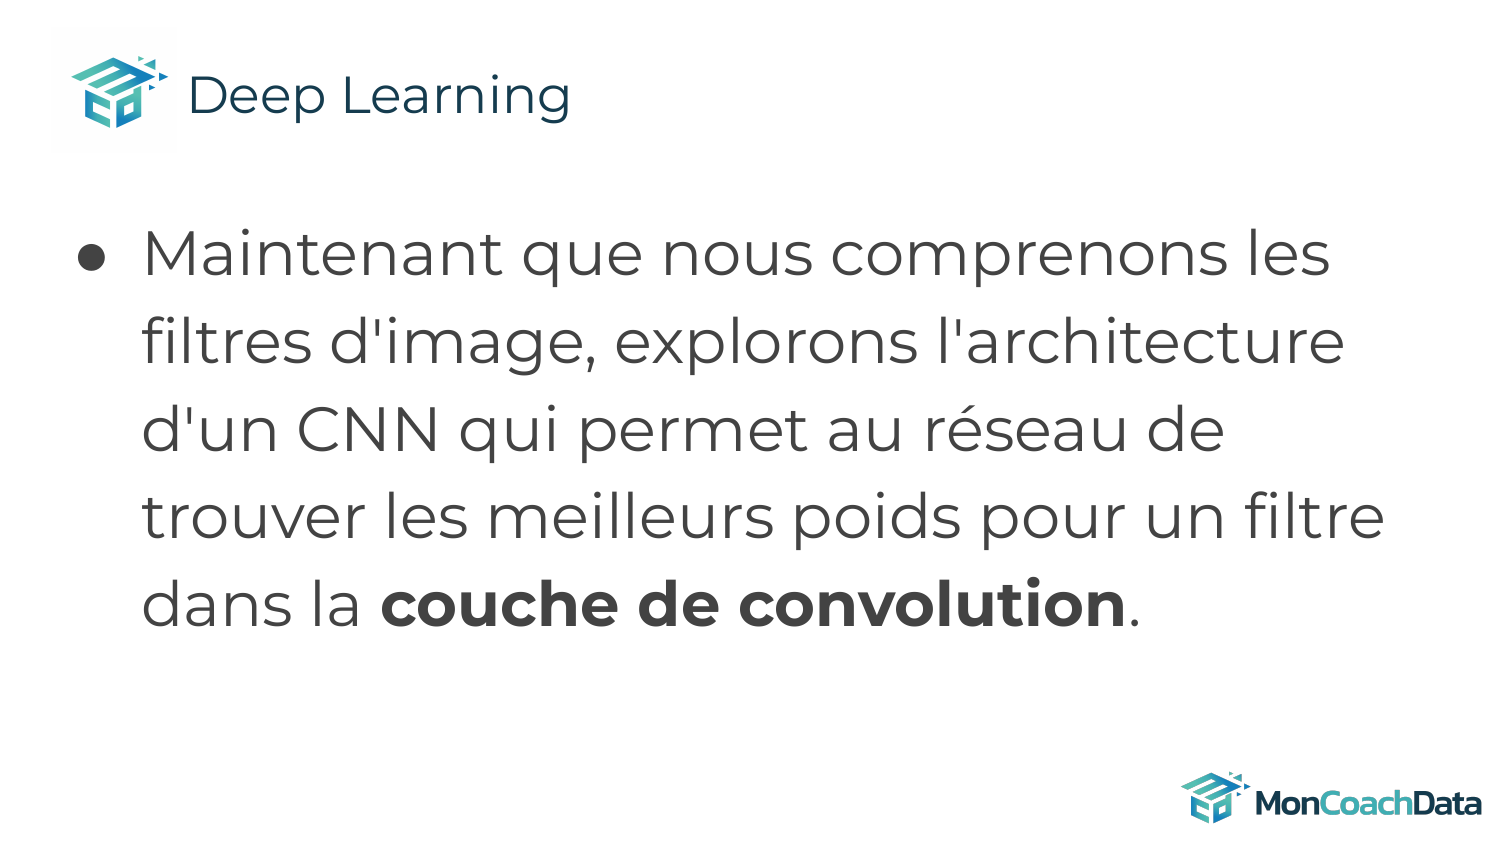

# Deep Learning
Maintenant que nous comprenons les filtres d'image, explorons l'architecture d'un CNN qui permet au réseau de trouver les meilleurs poids pour un filtre dans la couche de convolution.